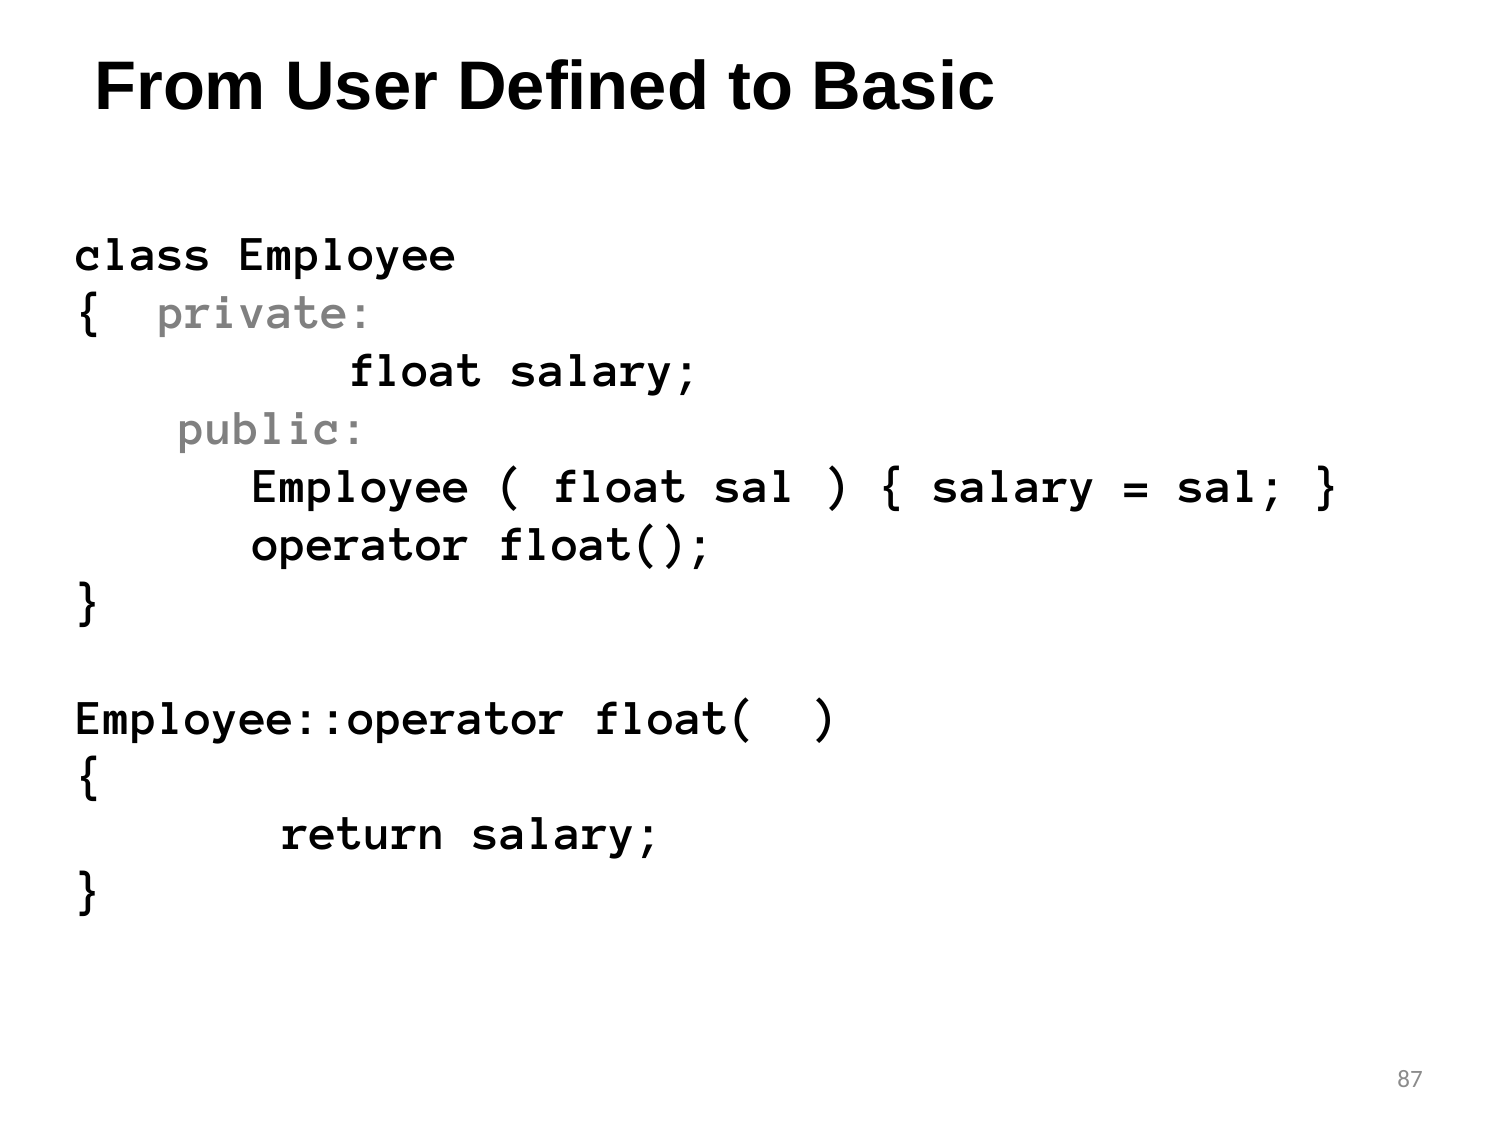

# From User Defined to Basic
class Employee
{  private:
		float salary;
 public:
	  Employee ( float sal ) { salary = sal; }
	  operator float();
}

Employee::operator float(  )
{
		return salary;
}

87